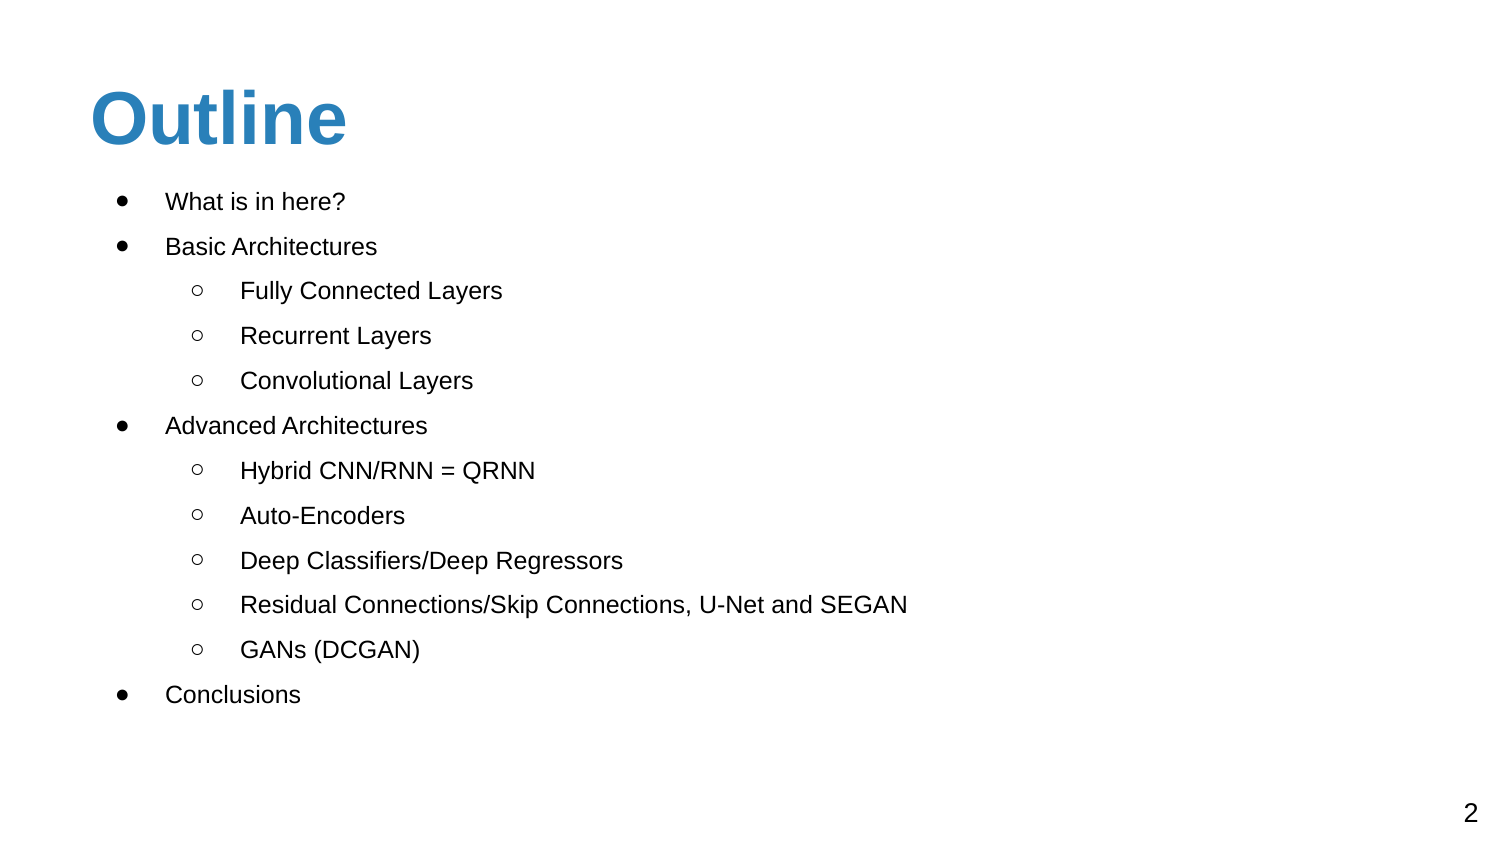

# Outline
What is in here?
Basic Architectures
Fully Connected Layers
Recurrent Layers
Convolutional Layers
Advanced Architectures
Hybrid CNN/RNN = QRNN
Auto-Encoders
Deep Classifiers/Deep Regressors
Residual Connections/Skip Connections, U-Net and SEGAN
GANs (DCGAN)
Conclusions
2